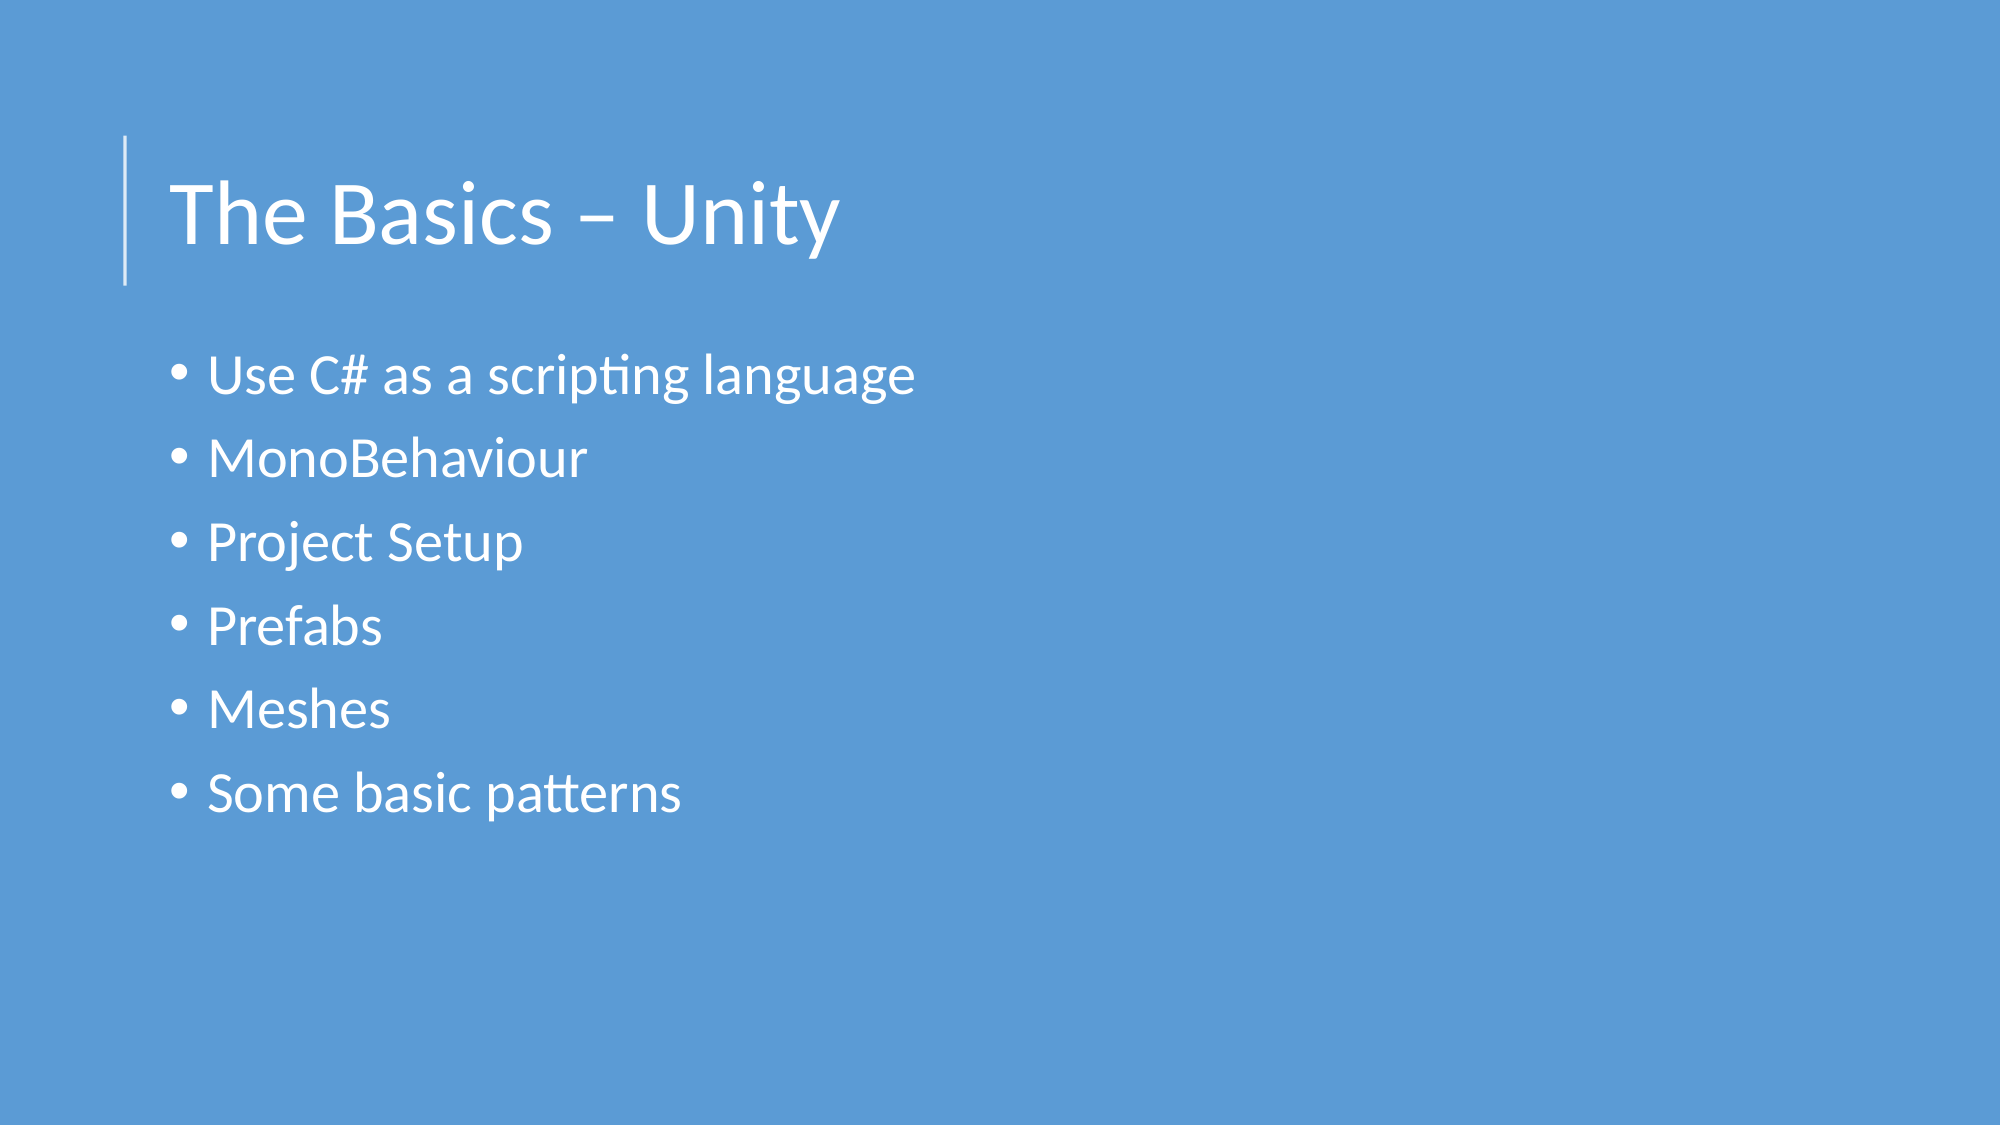

# The Basics – Unity
Use C# as a scripting language
MonoBehaviour
Project Setup
Prefabs
Meshes
Some basic patterns